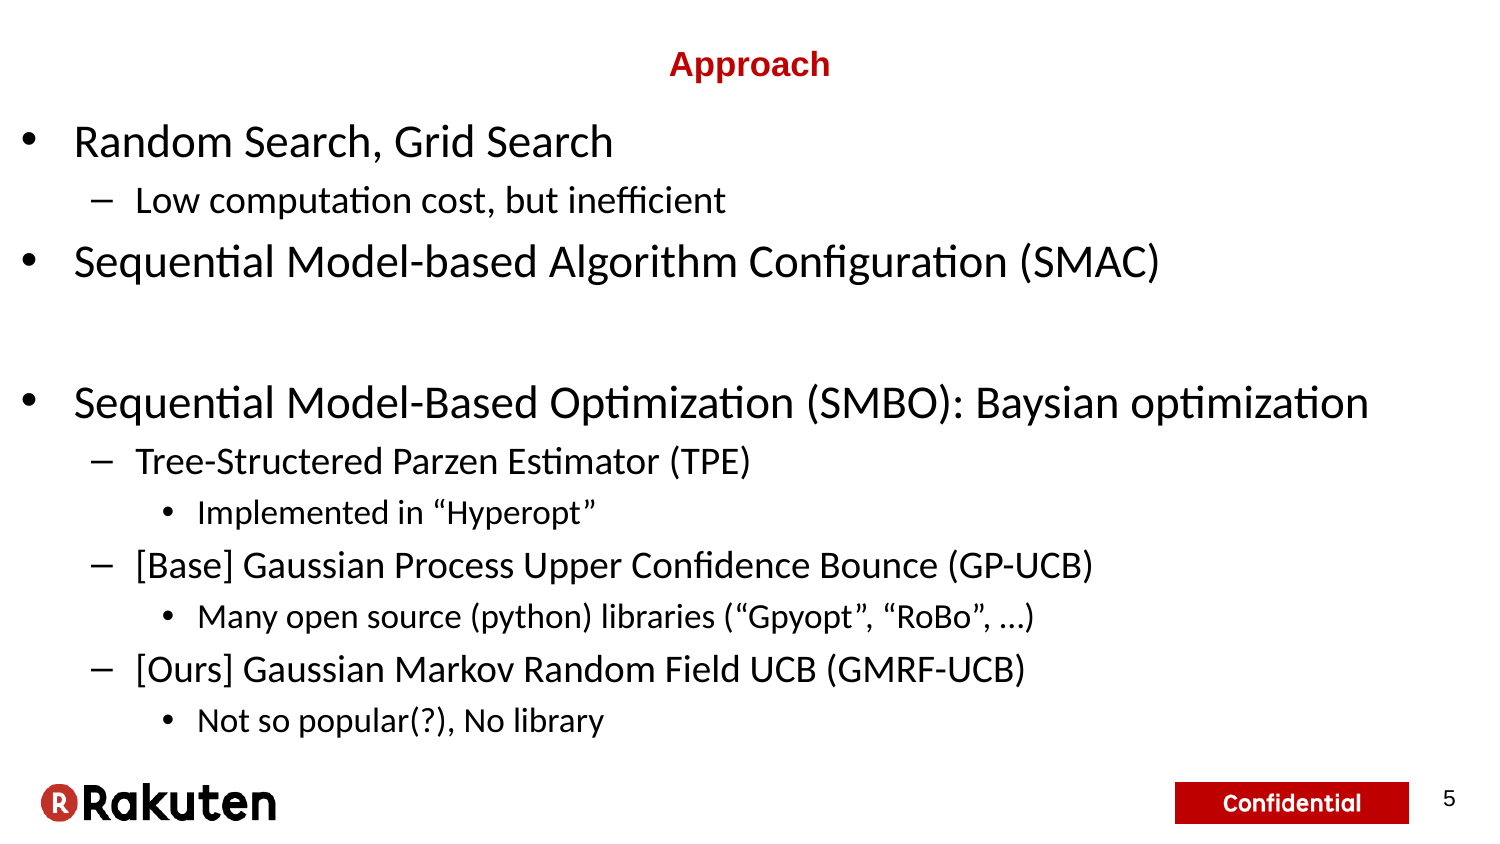

# Approach
Random Search, Grid Search
Low computation cost, but inefficient
Sequential Model-based Algorithm Configuration (SMAC)

Sequential Model-Based Optimization (SMBO): Baysian optimization
Tree-Structered Parzen Estimator (TPE)
Implemented in “Hyperopt”
[Base] Gaussian Process Upper Confidence Bounce (GP-UCB)
Many open source (python) libraries (“Gpyopt”, “RoBo”, …)
[Ours] Gaussian Markov Random Field UCB (GMRF-UCB)
Not so popular(?), No library
5